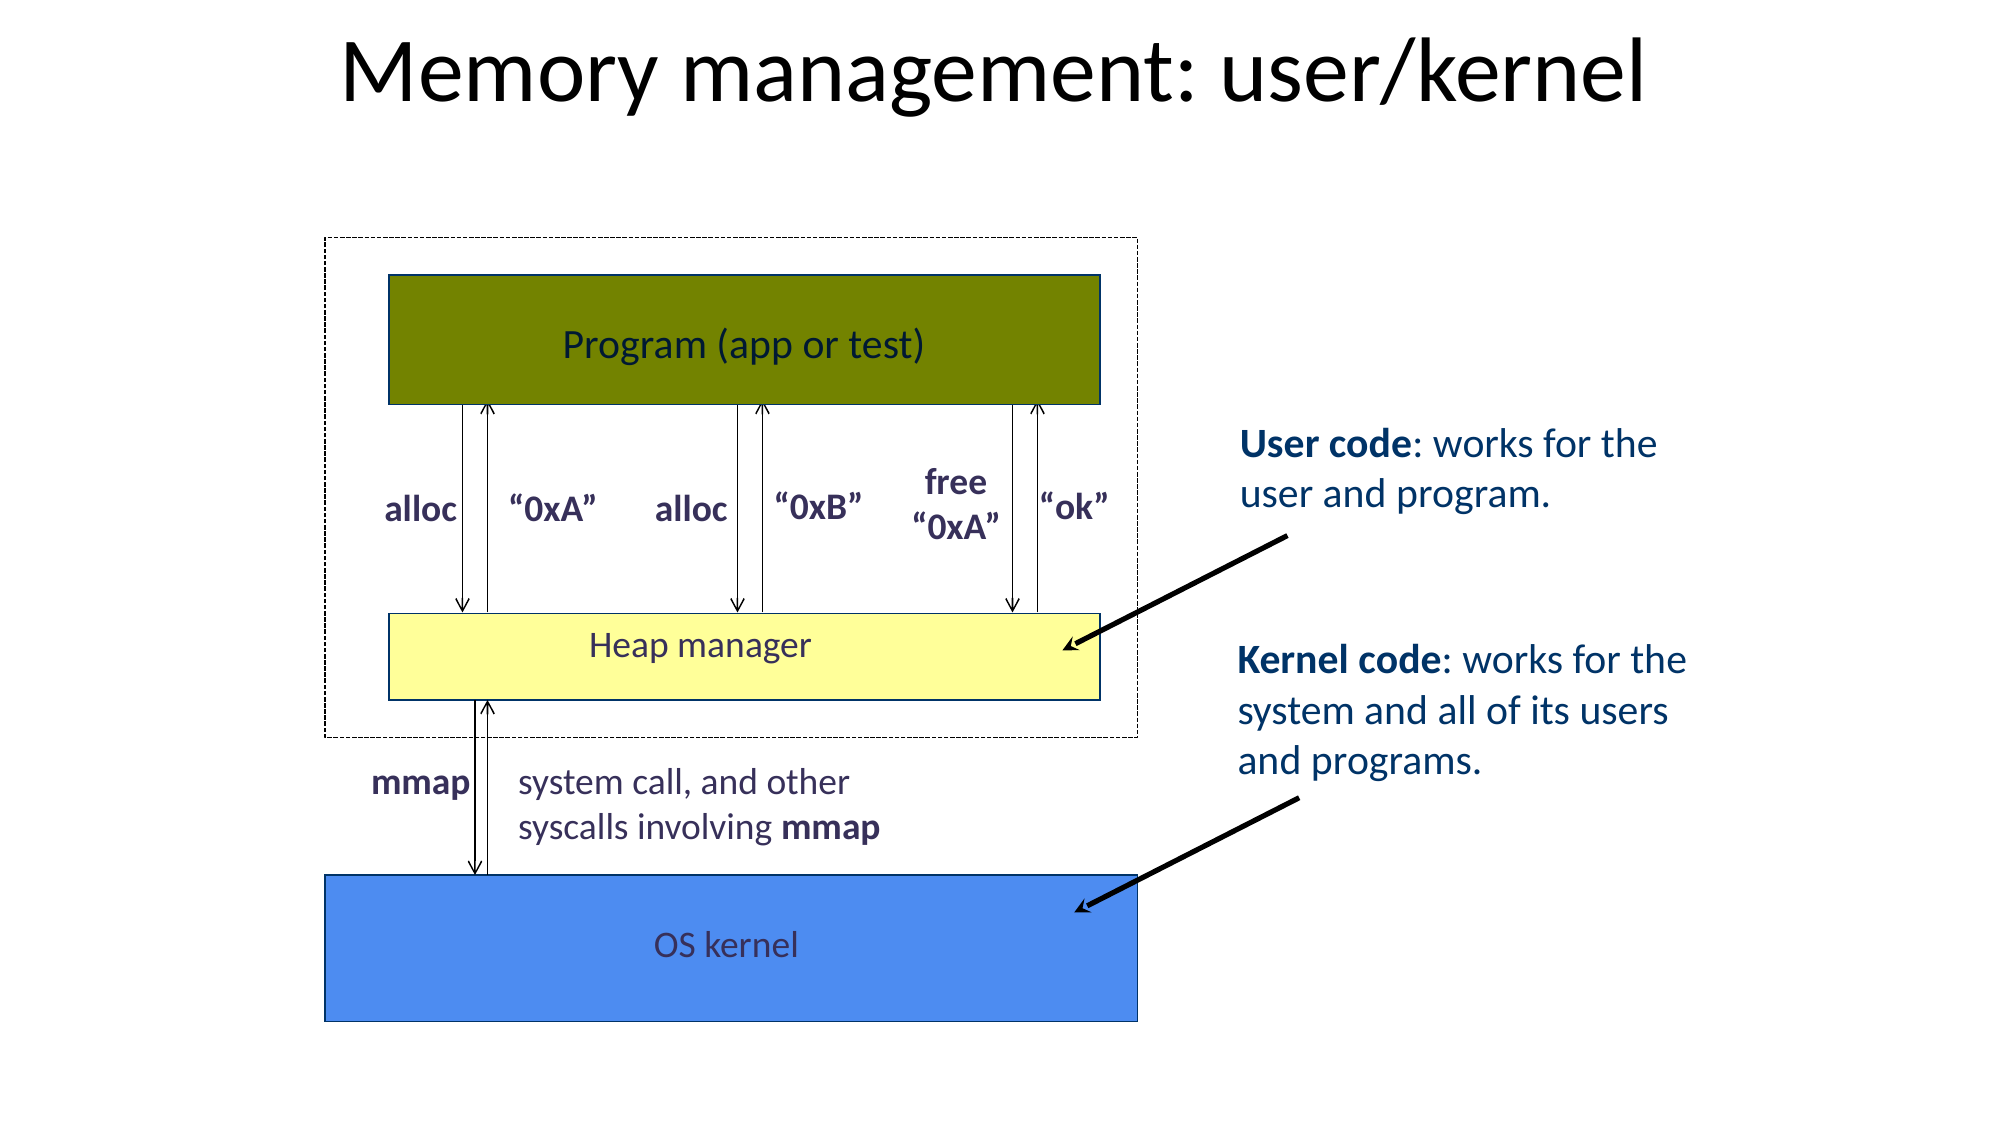

# Memory management: user/kernel

Program (app or test)
User code: works for the user and program.
free
“0xA”
“0xB”
“ok”
alloc
“0xA”
alloc
Heap manager

Kernel code: works for the system and all of its users and programs.
mmap
system call, and other
syscalls involving mmap

OS kernel